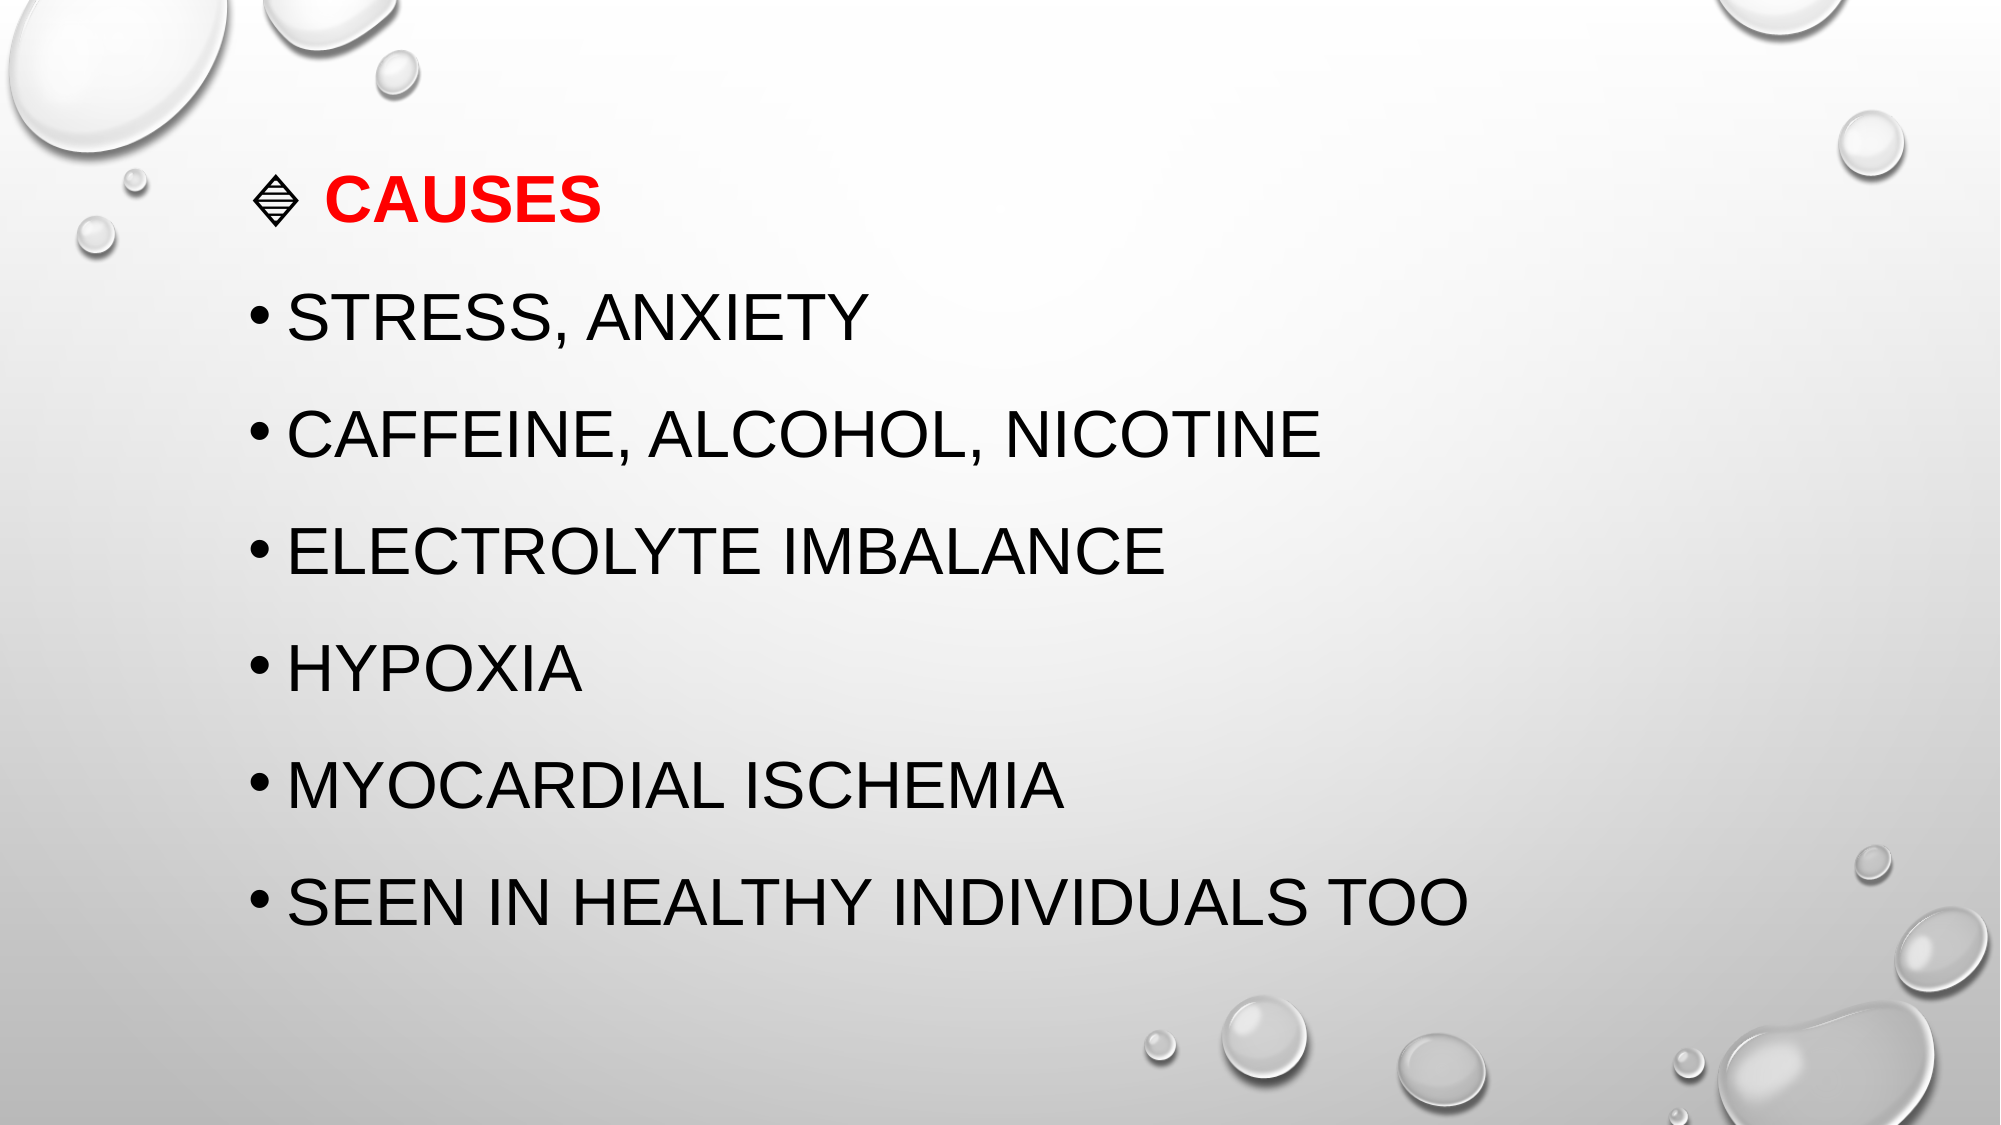

🔹 Causes
Stress, anxiety
Caffeine, alcohol, nicotine
Electrolyte imbalance
Hypoxia
Myocardial ischemia
Seen in healthy individuals too